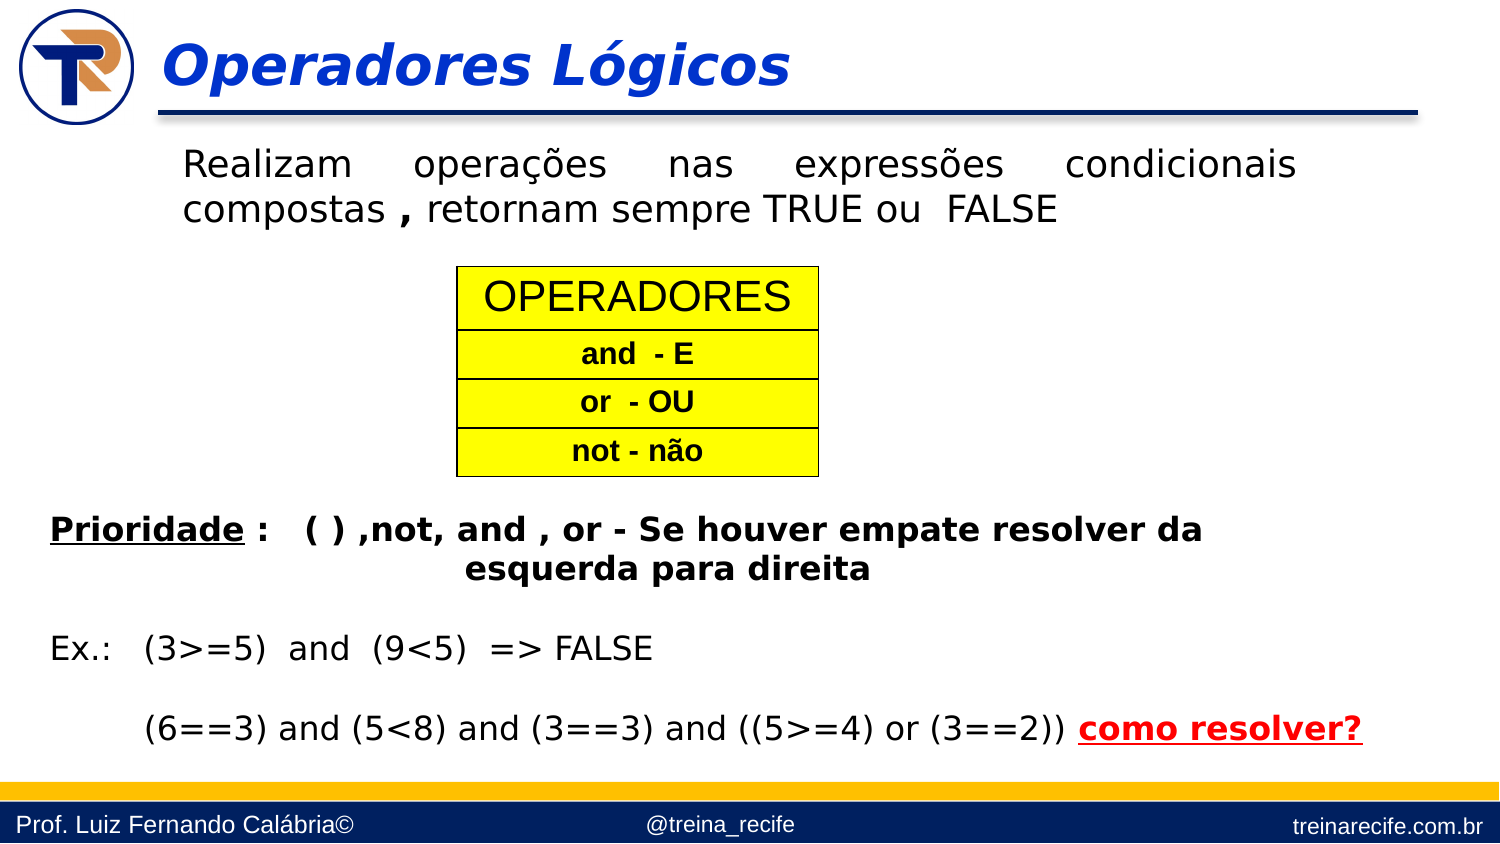

Operadores Lógicos
Realizam operações nas expressões condicionais compostas , retornam sempre TRUE ou  FALSE
| OPERADORES |
| --- |
| and - E |
| or - OU |
| not - não |
Prioridade :   ( ) ,not, and , or - Se houver empate resolver da 				          esquerda para direita

Ex.:   (3>=5)  and  (9<5)  => FALSE

         (6==3) and (5<8) and (3==3) and ((5>=4) or (3==2)) como resolver?